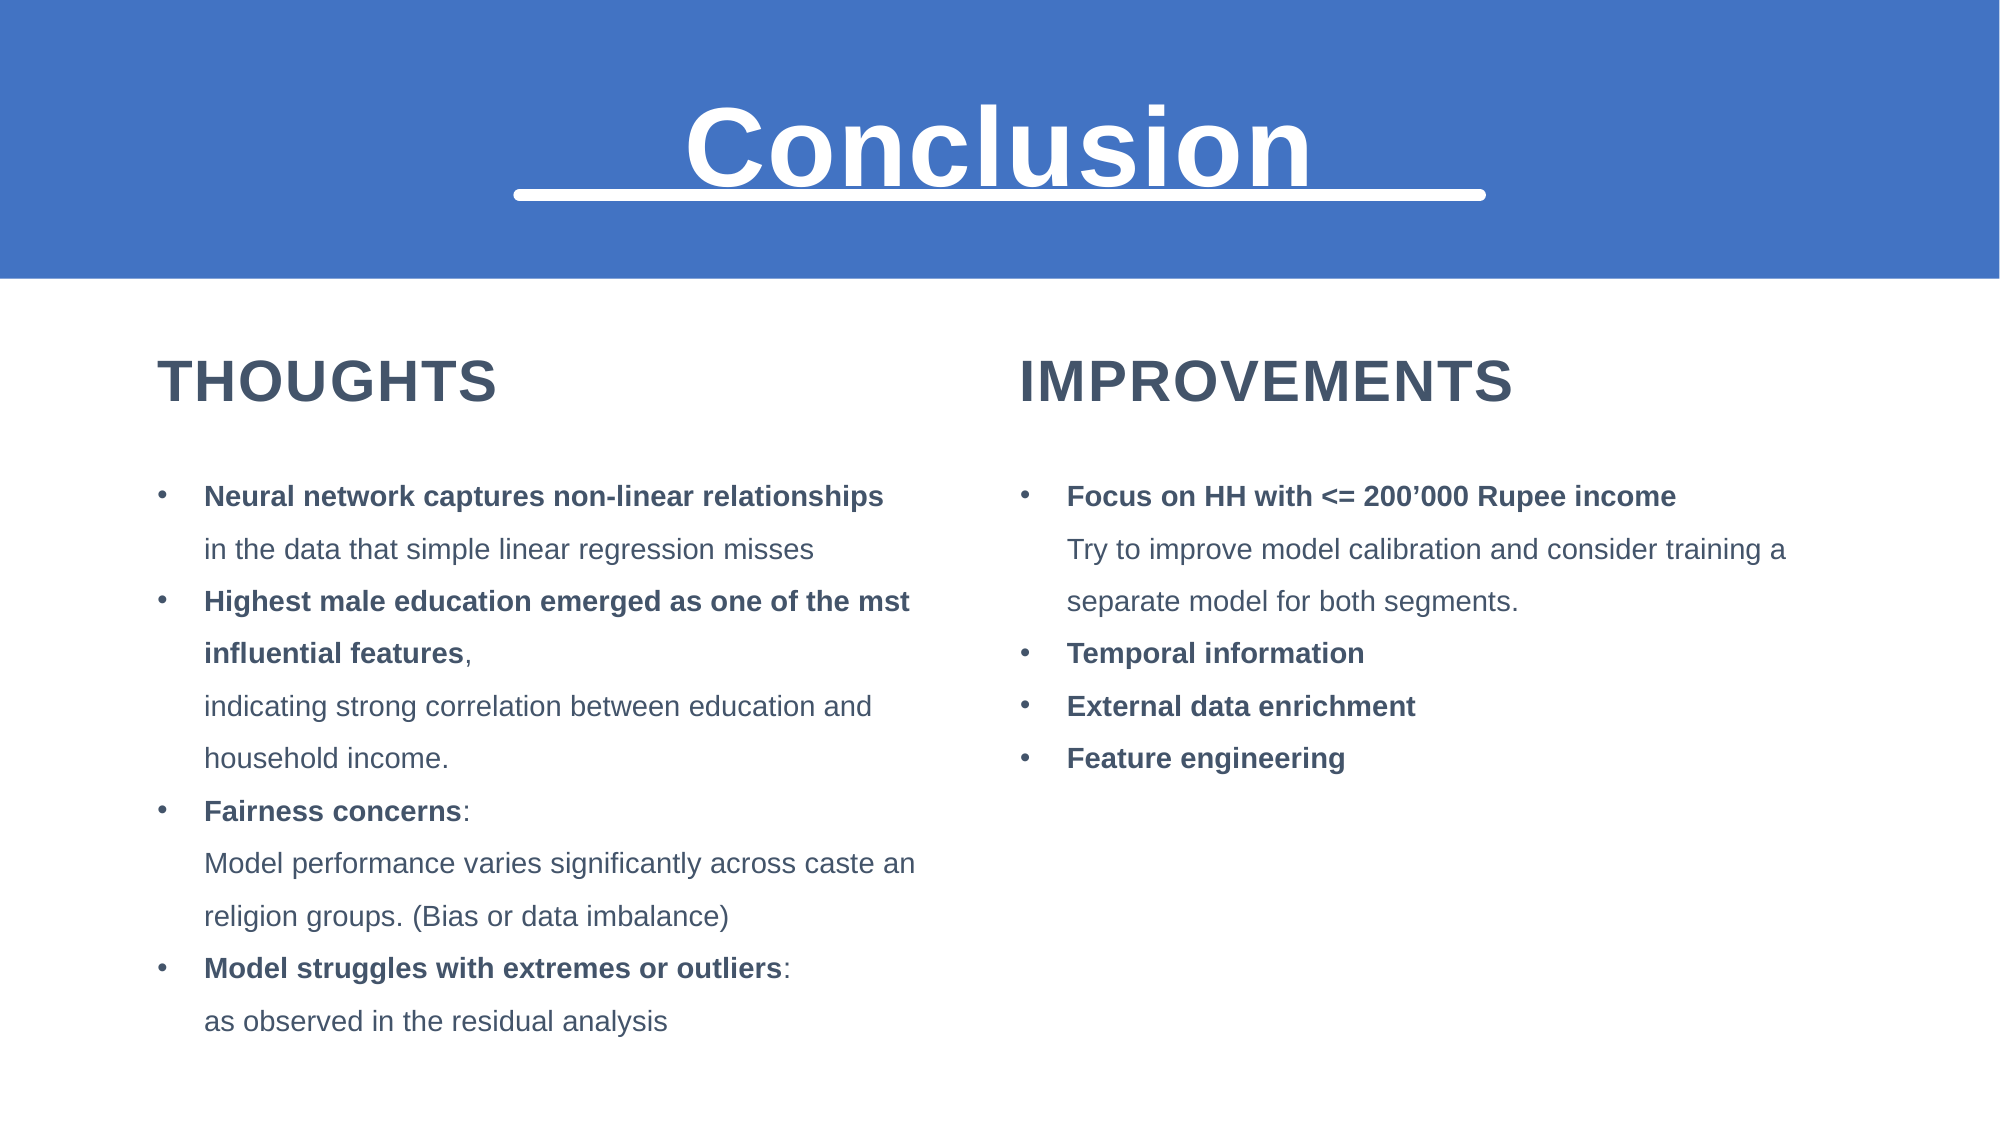

# Conclusion
Thoughts
Improvements
Neural network captures non-linear relationships
in the data that simple linear regression misses
Highest male education emerged as one of the mst influential features,
indicating strong correlation between education and household income.
Fairness concerns:
Model performance varies significantly across caste an religion groups. (Bias or data imbalance)
Model struggles with extremes or outliers:
as observed in the residual analysis
Focus on HH with <= 200’000 Rupee income
Try to improve model calibration and consider training a separate model for both segments.
Temporal information
External data enrichment
Feature engineering